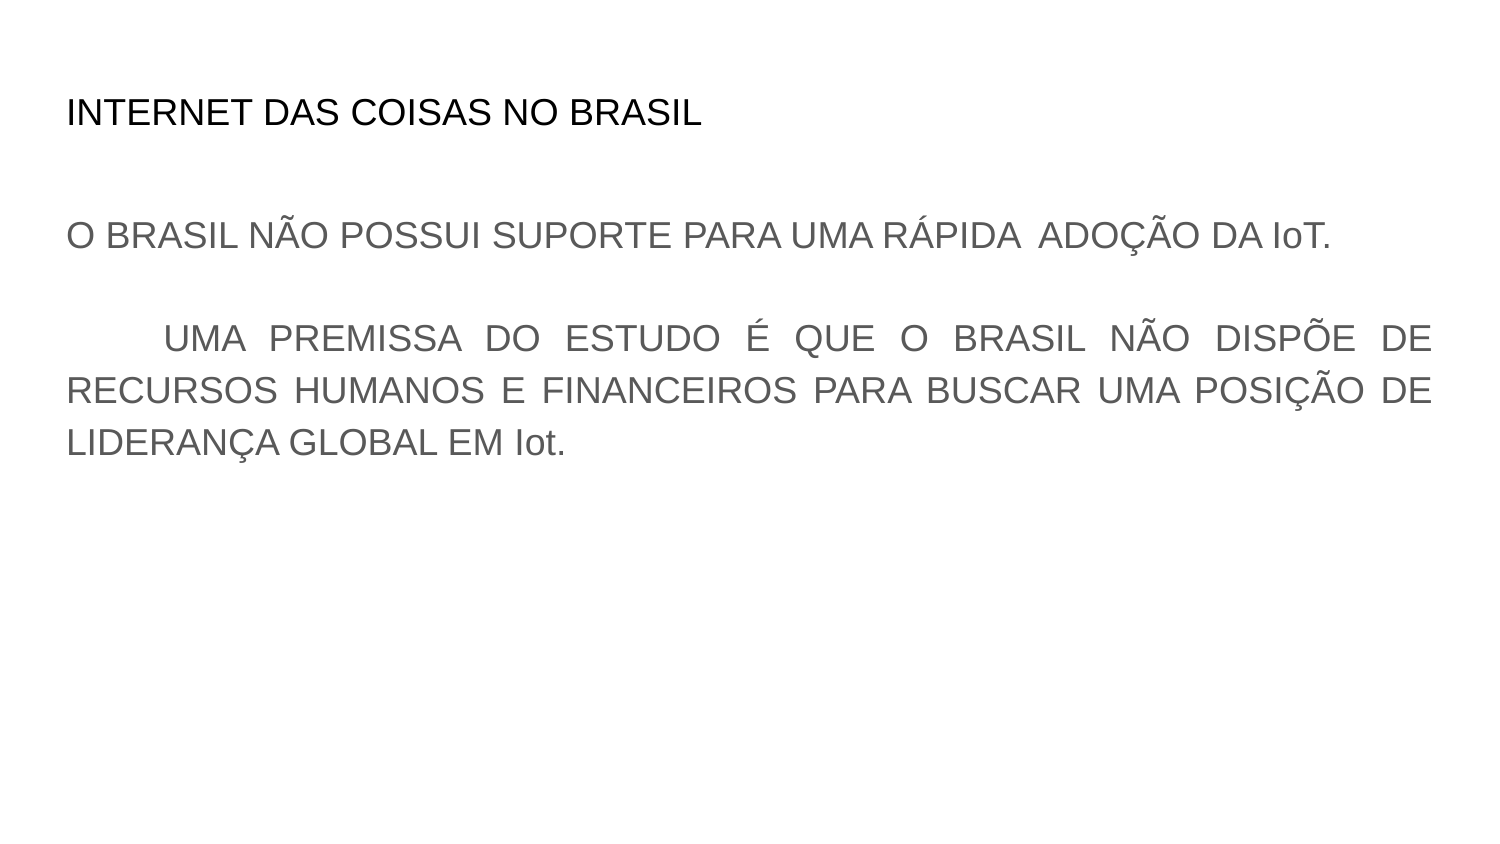

# INTERNET DAS COISAS NO BRASIL

O BRASIL NÃO POSSUI SUPORTE PARA UMA RÁPIDA  ADOÇÃO DA IoT.

    UMA PREMISSA DO ESTUDO É QUE O BRASIL NÃO DISPÕE DE RECURSOS HUMANOS E FINANCEIROS PARA BUSCAR UMA POSIÇÃO DE LIDERANÇA GLOBAL EM Iot.